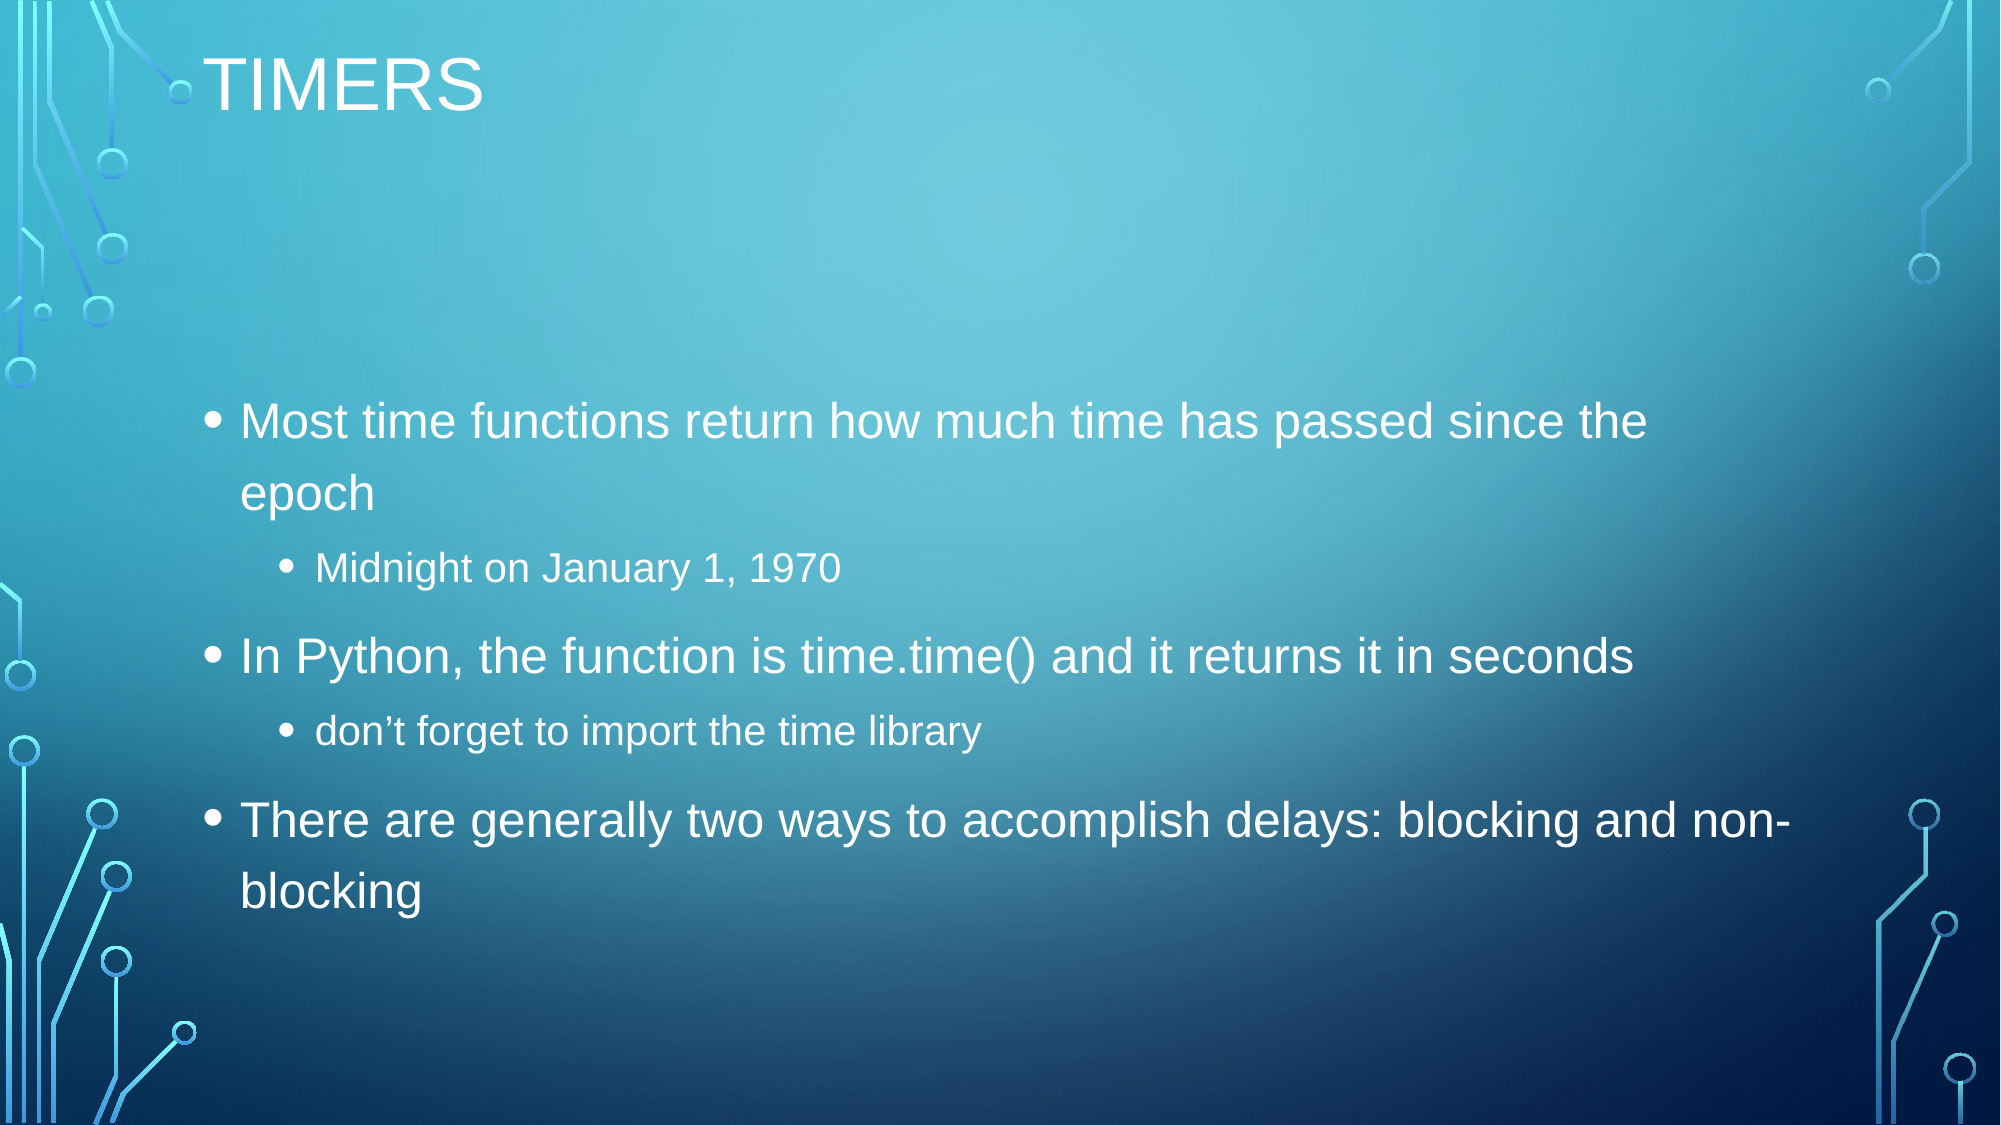

# Timers
Most time functions return how much time has passed since the epoch
Midnight on January 1, 1970
In Python, the function is time.time() and it returns it in seconds
don’t forget to import the time library
There are generally two ways to accomplish delays: blocking and non-blocking